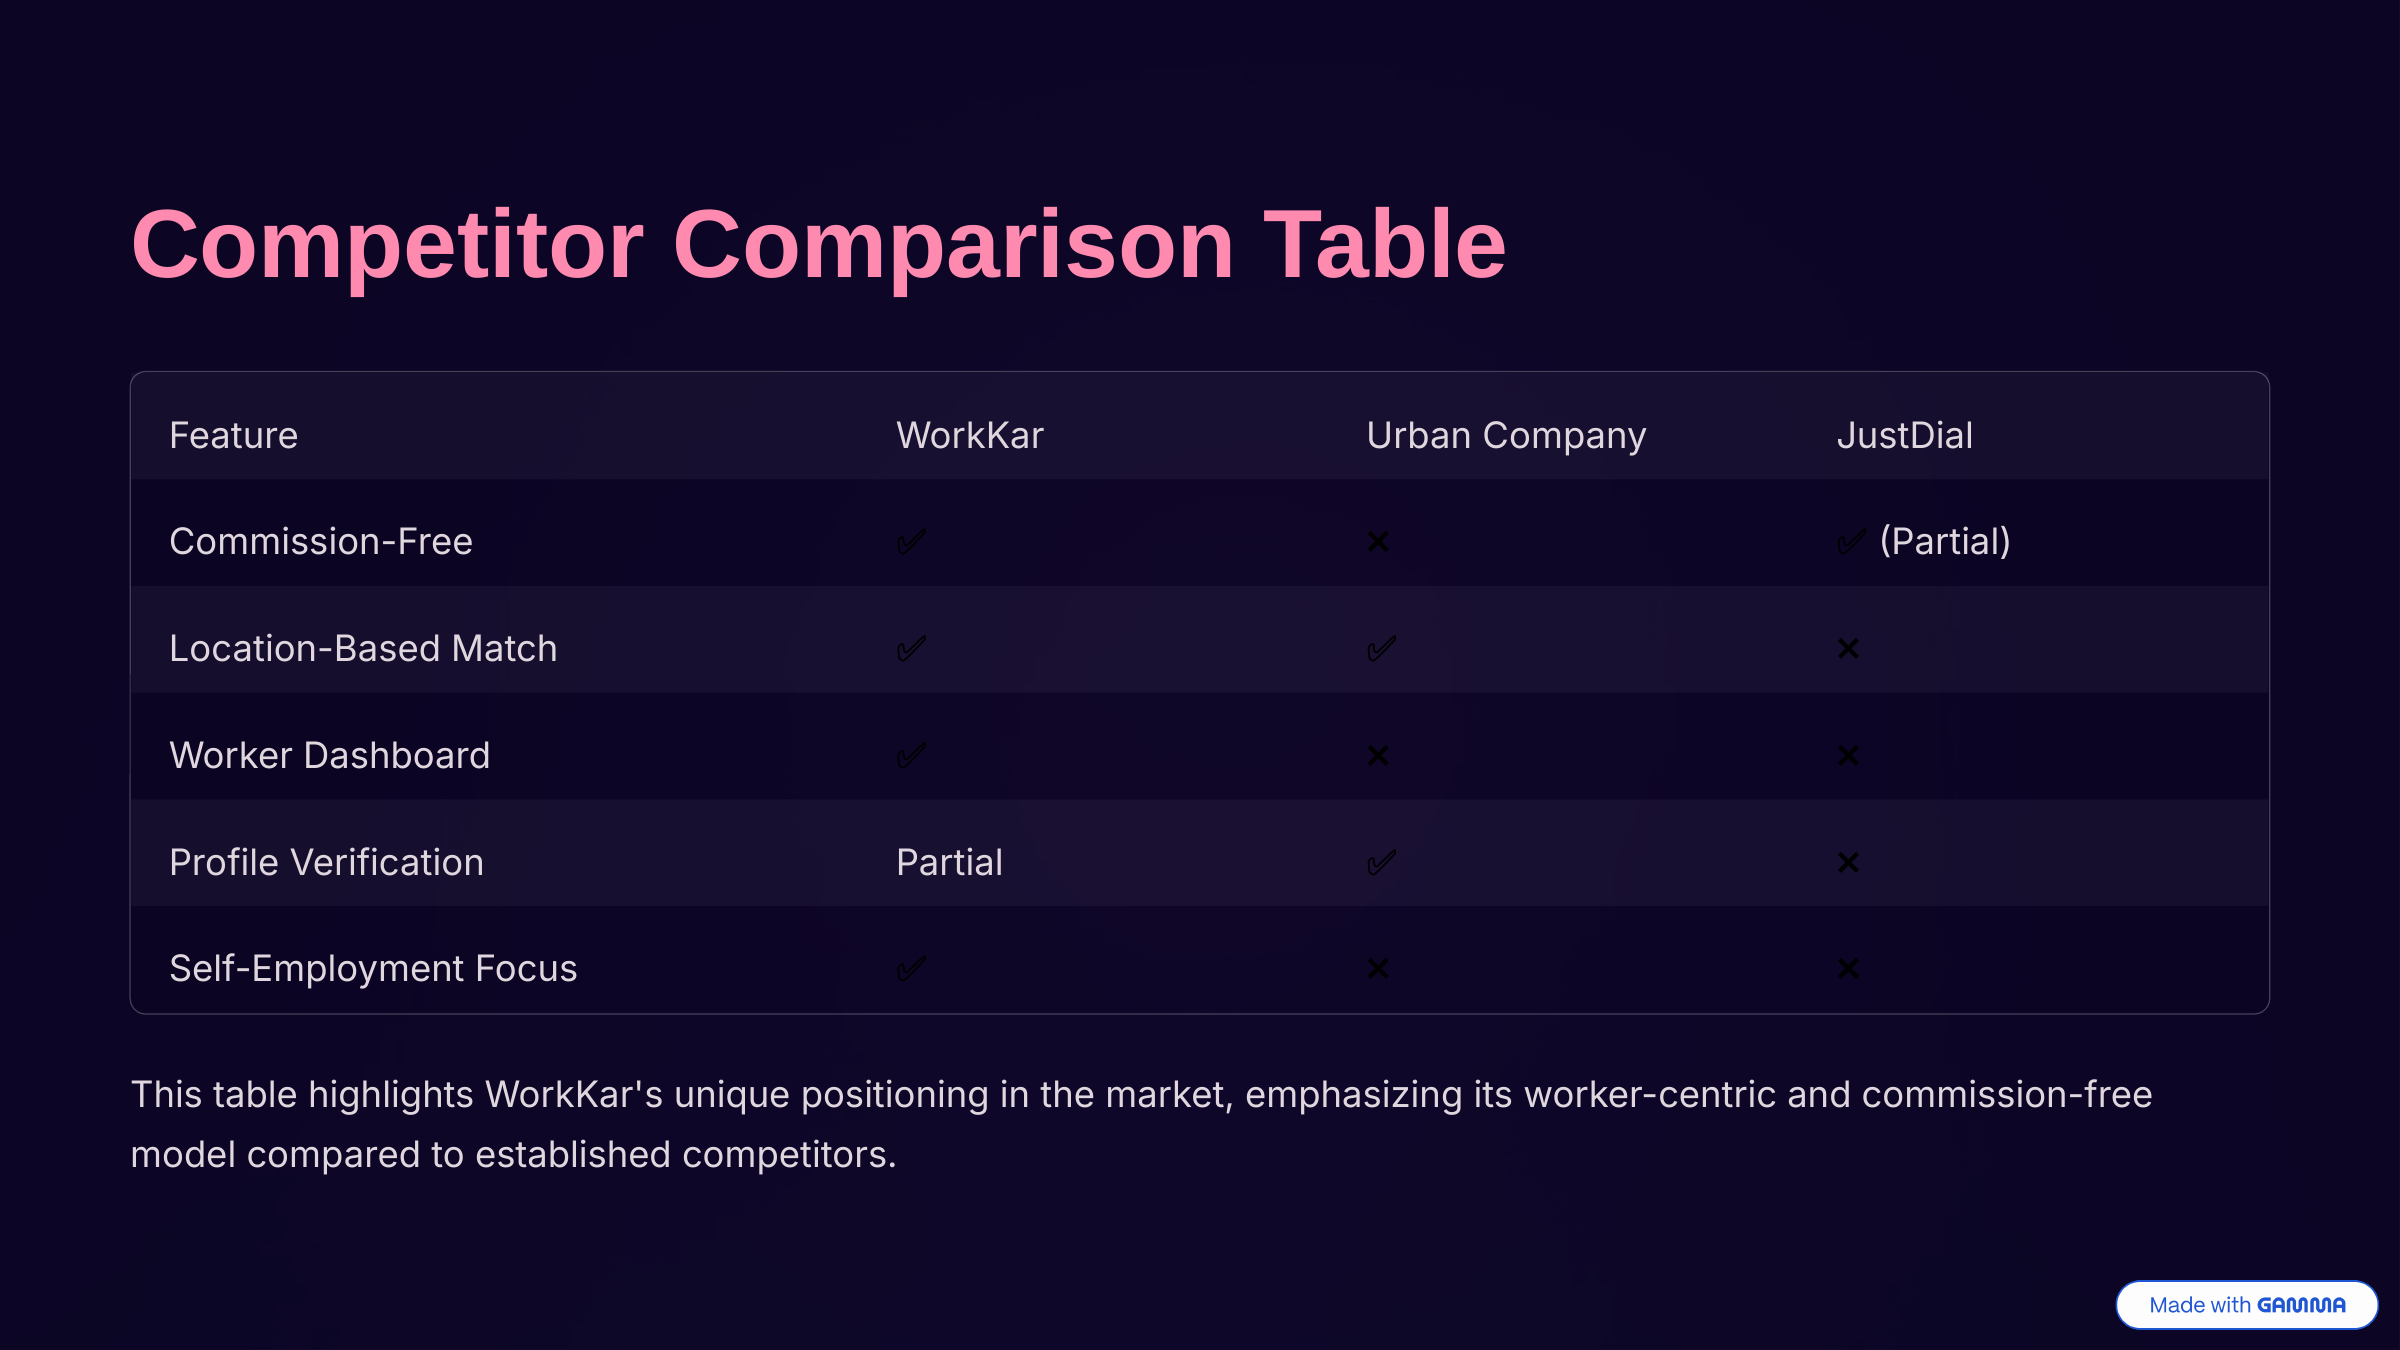

Competitor Comparison Table

Feature
WorkKar
Urban Company
JustDial

Commission-Free
✅
❌
✅ (Partial)

Location-Based Match
✅
✅
❌

Worker Dashboard
✅
❌
❌

Profile Verification
Partial
✅
❌

Self-Employment Focus
✅
❌
❌
This table highlights WorkKar's unique positioning in the market, emphasizing its worker-centric and commission-free model compared to established competitors.